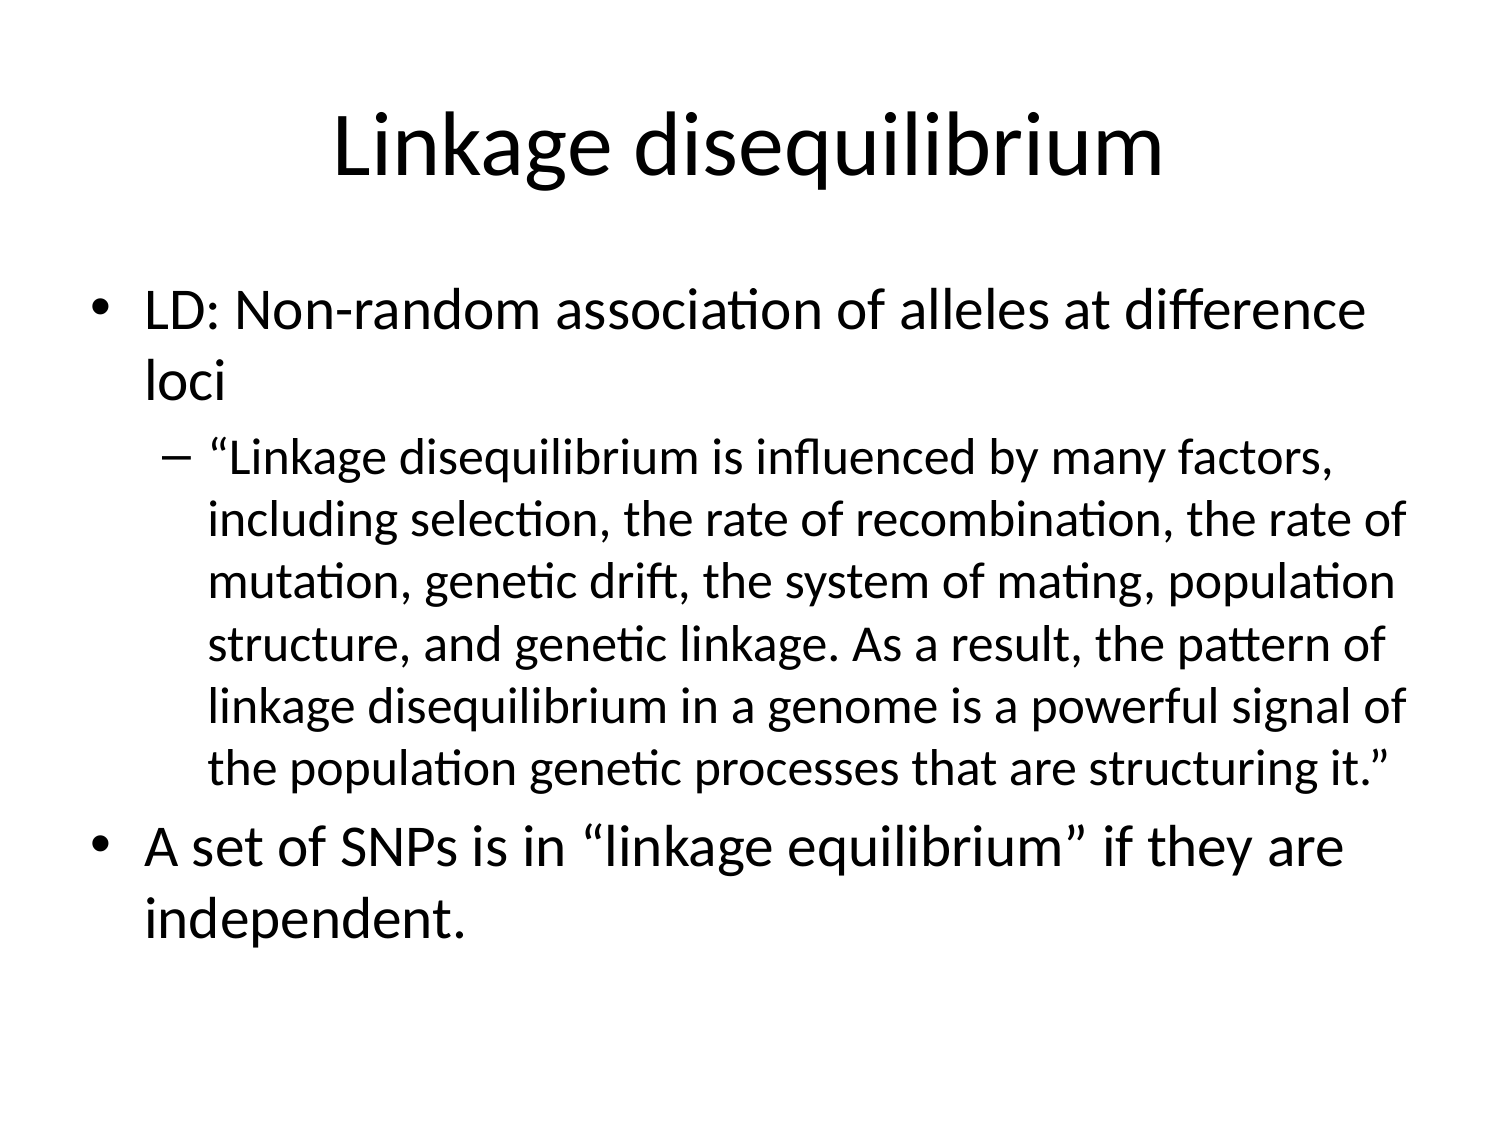

# Linkage disequilibrium
LD: Non-random association of alleles at difference loci
“Linkage disequilibrium is influenced by many factors, including selection, the rate of recombination, the rate of mutation, genetic drift, the system of mating, population structure, and genetic linkage. As a result, the pattern of linkage disequilibrium in a genome is a powerful signal of the population genetic processes that are structuring it.”
A set of SNPs is in “linkage equilibrium” if they are independent.